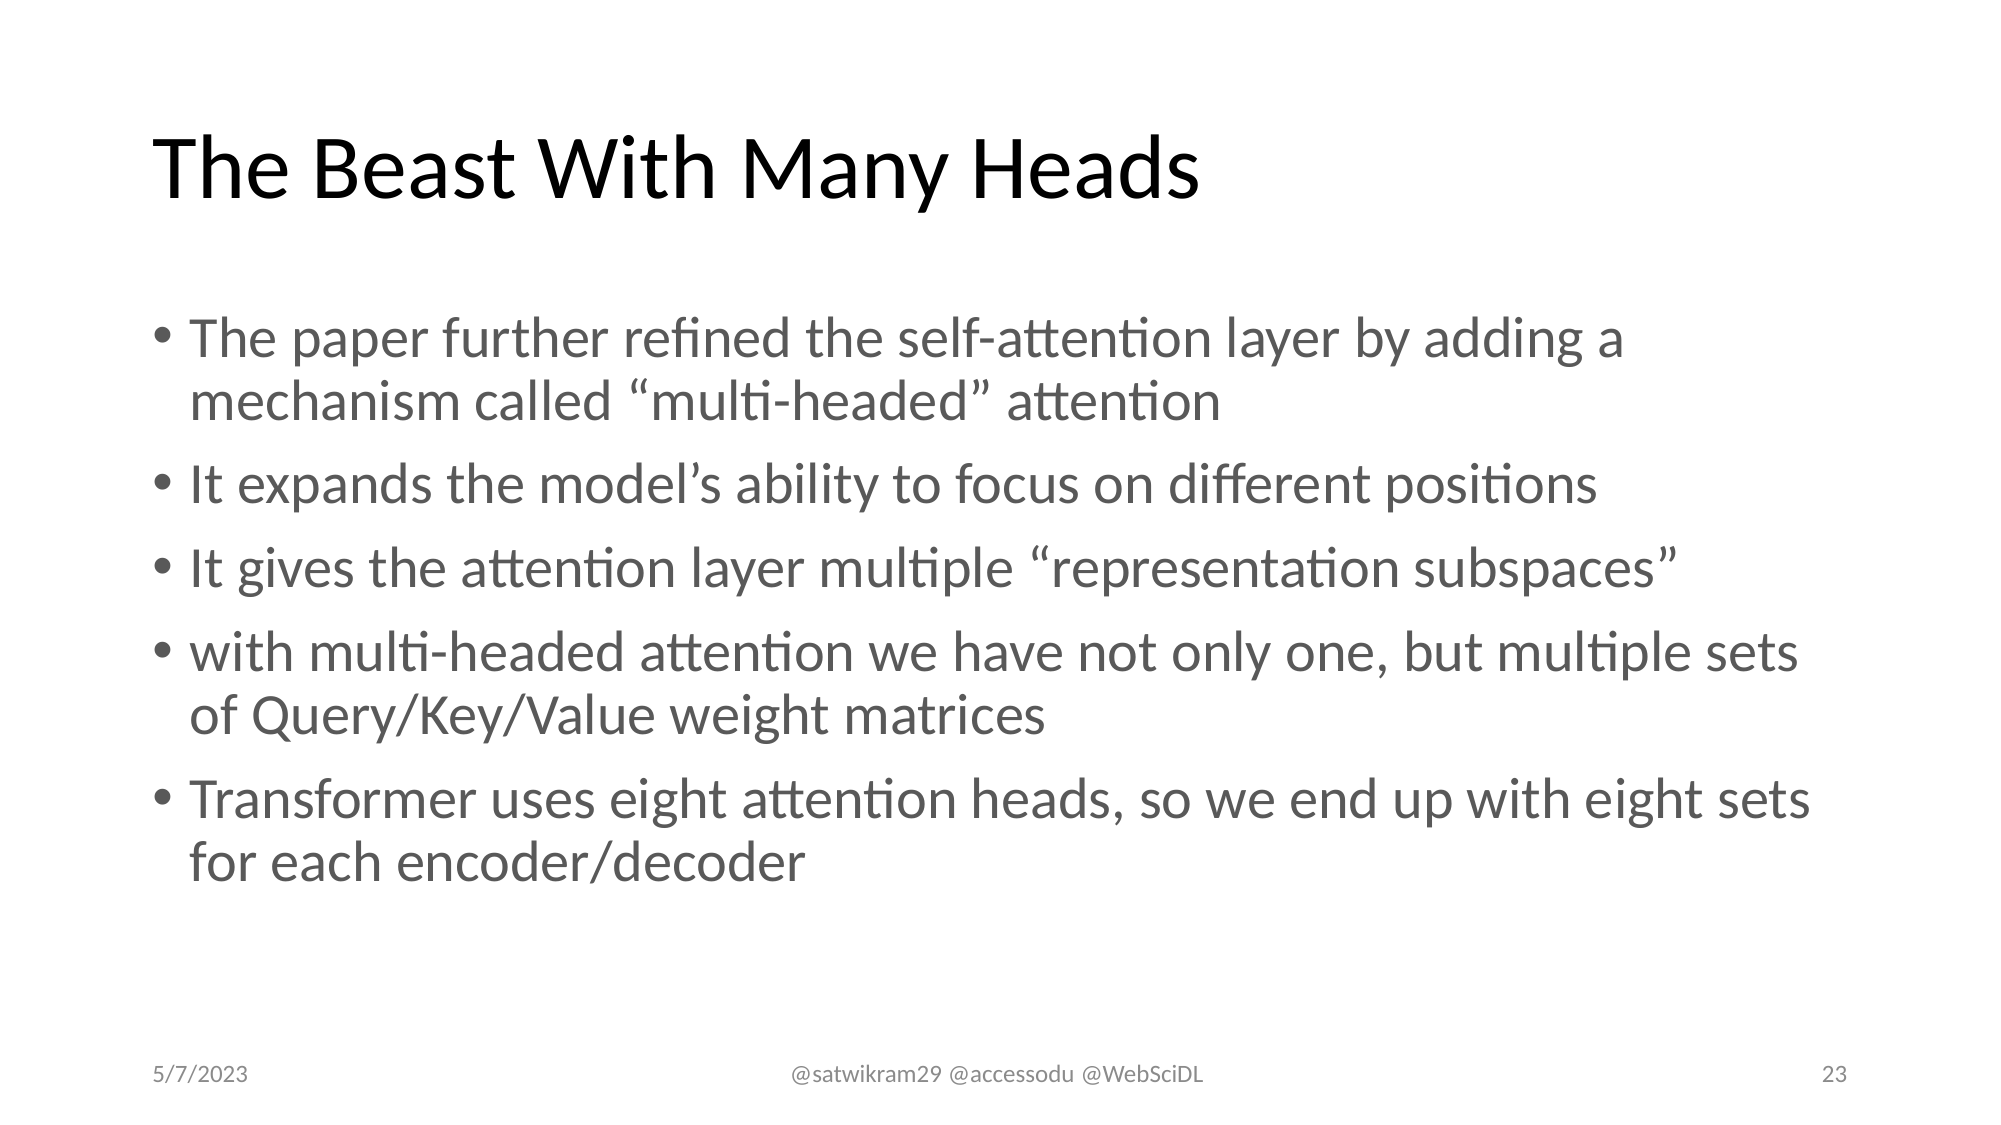

# The Beast With Many Heads
The paper further refined the self-attention layer by adding a mechanism called “multi-headed” attention
It expands the model’s ability to focus on different positions
It gives the attention layer multiple “representation subspaces”
with multi-headed attention we have not only one, but multiple sets of Query/Key/Value weight matrices
Transformer uses eight attention heads, so we end up with eight sets for each encoder/decoder
5/7/2023
@satwikram29 @accessodu @WebSciDL
23